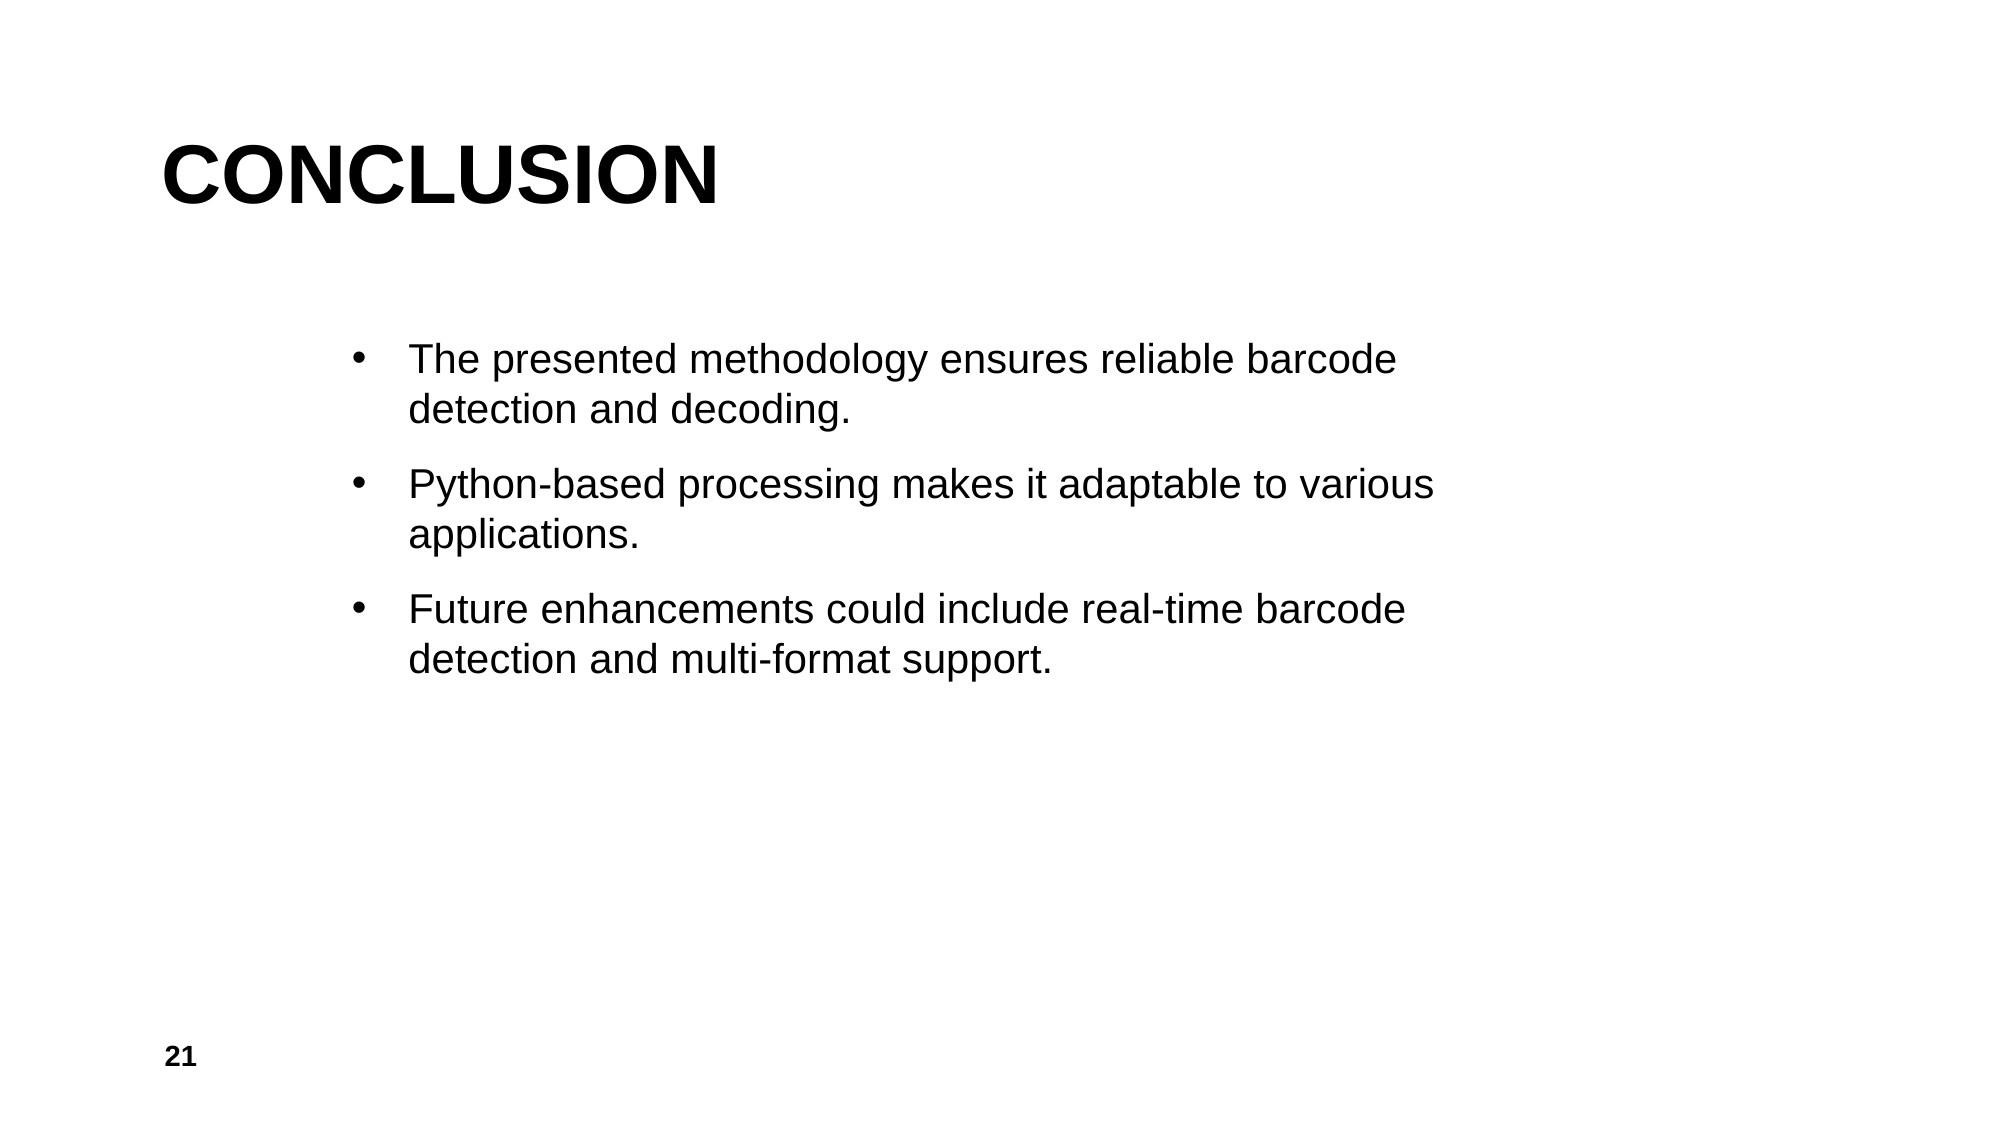

# Conclusion
The presented methodology ensures reliable barcode detection and decoding.
Python-based processing makes it adaptable to various applications.
Future enhancements could include real-time barcode detection and multi-format support.
21